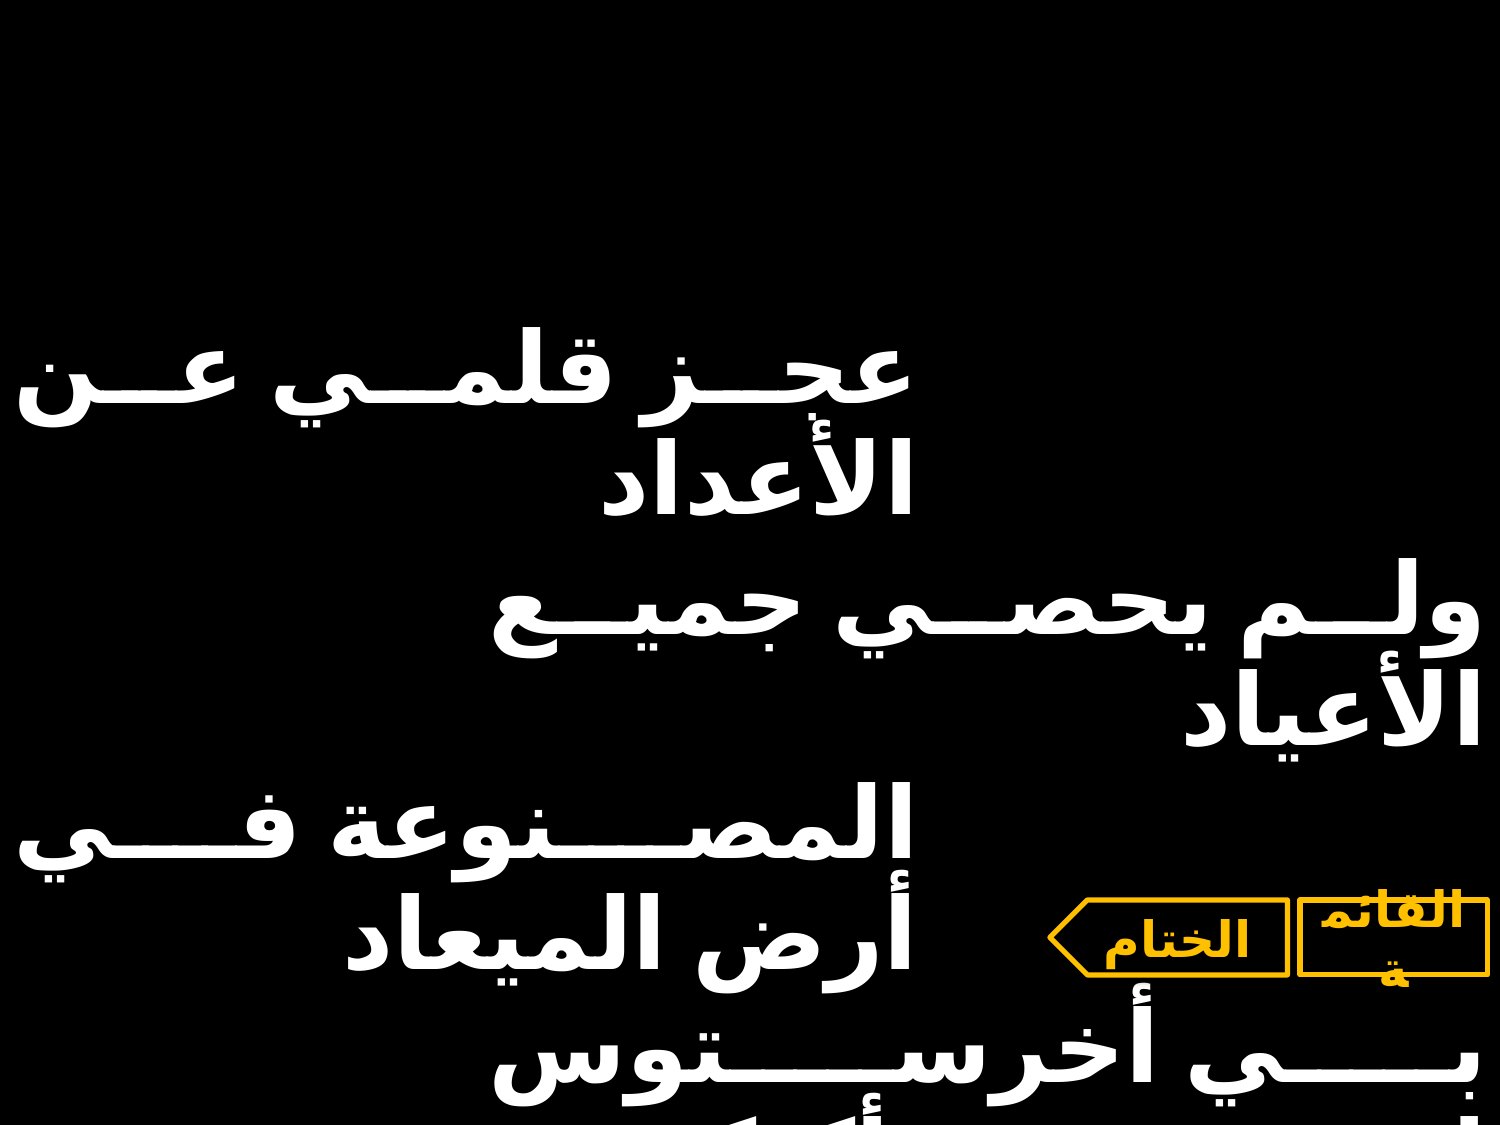

| عجز قلمي عن الأعداد |  |  |
| --- | --- | --- |
|  | ولم يحصي جميع الأعياد |  |
| المصنوعة في أرض الميعاد |  |  |
|  | بي أخرستوس انيستي أكنكرون |  |
الختام
القائمة